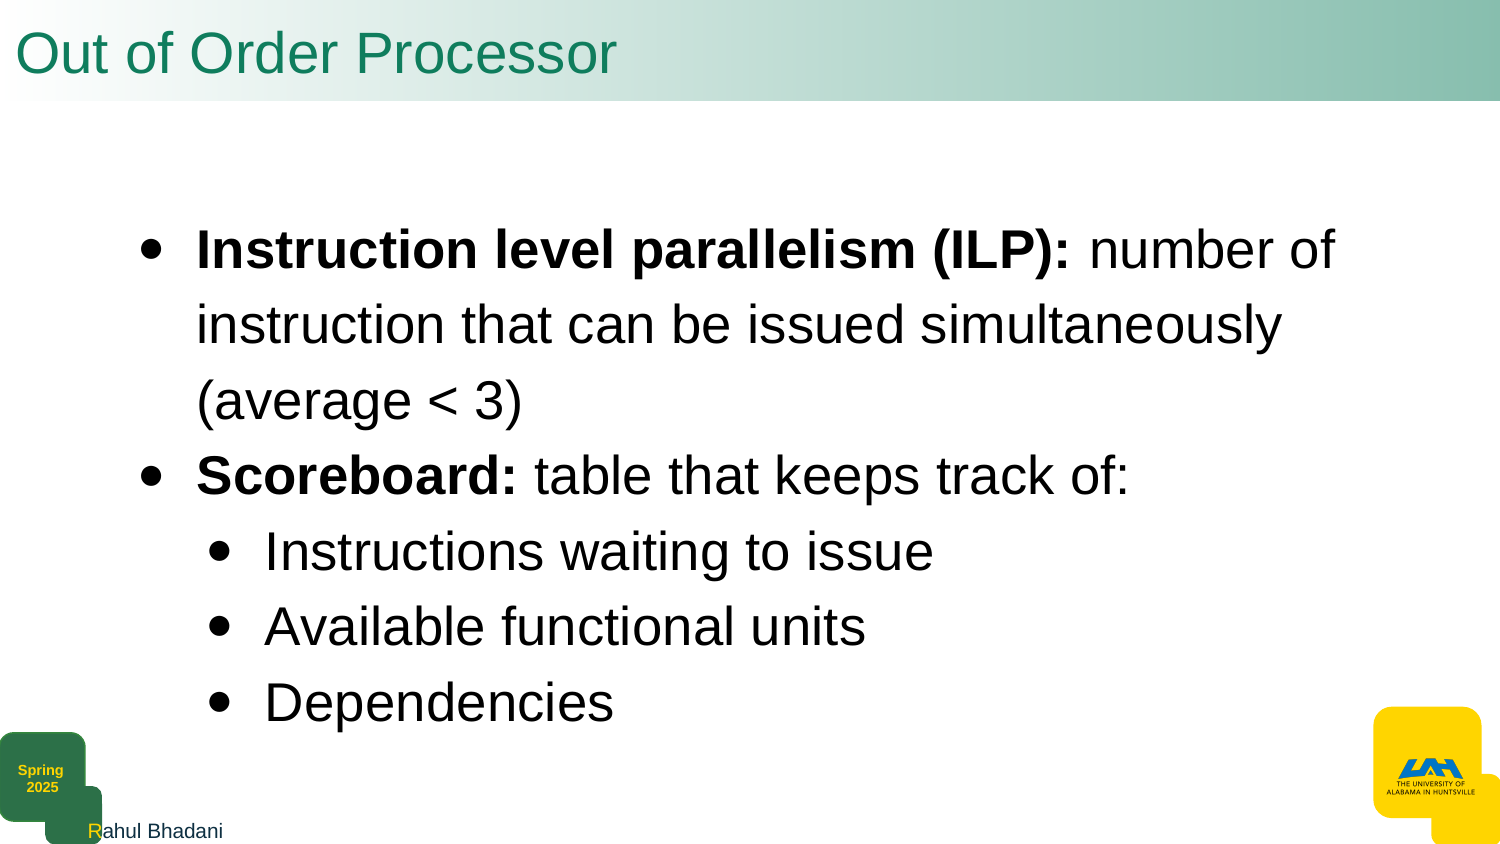

# Out of Order Processor​
Instruction level parallelism (ILP): number of  instruction that can be issued simultaneously (average < 3)​
Scoreboard: table that keeps track of:​
Instructions waiting to issue​
Available functional units​
Dependencies​